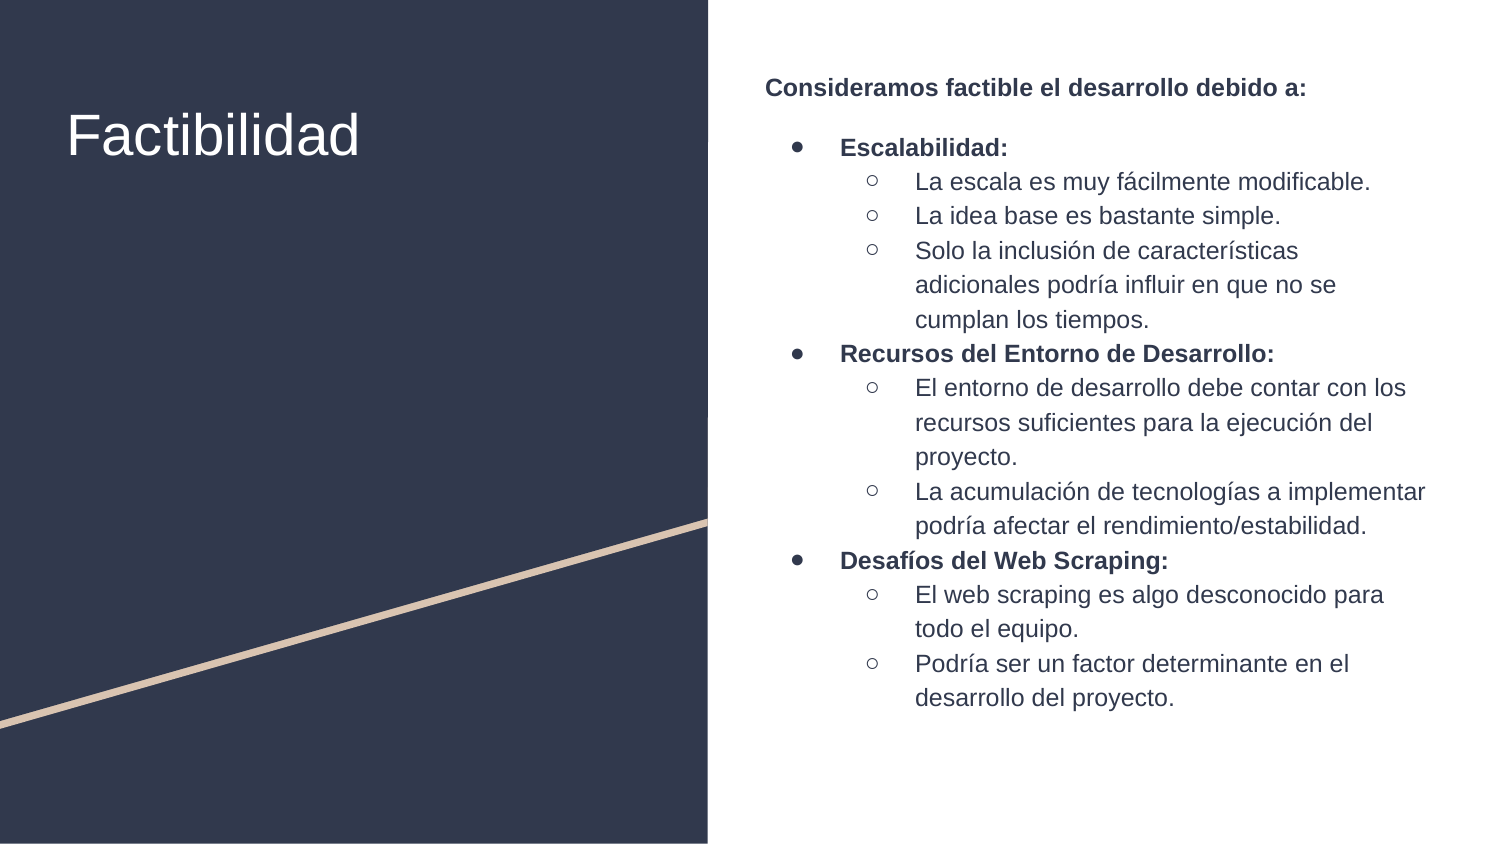

Consideramos factible el desarrollo debido a:
Escalabilidad:
La escala es muy fácilmente modificable.
La idea base es bastante simple.
Solo la inclusión de características adicionales podría influir en que no se cumplan los tiempos.
Recursos del Entorno de Desarrollo:
El entorno de desarrollo debe contar con los recursos suficientes para la ejecución del proyecto.
La acumulación de tecnologías a implementar podría afectar el rendimiento/estabilidad.
Desafíos del Web Scraping:
El web scraping es algo desconocido para todo el equipo.
Podría ser un factor determinante en el desarrollo del proyecto.

# Factibilidad